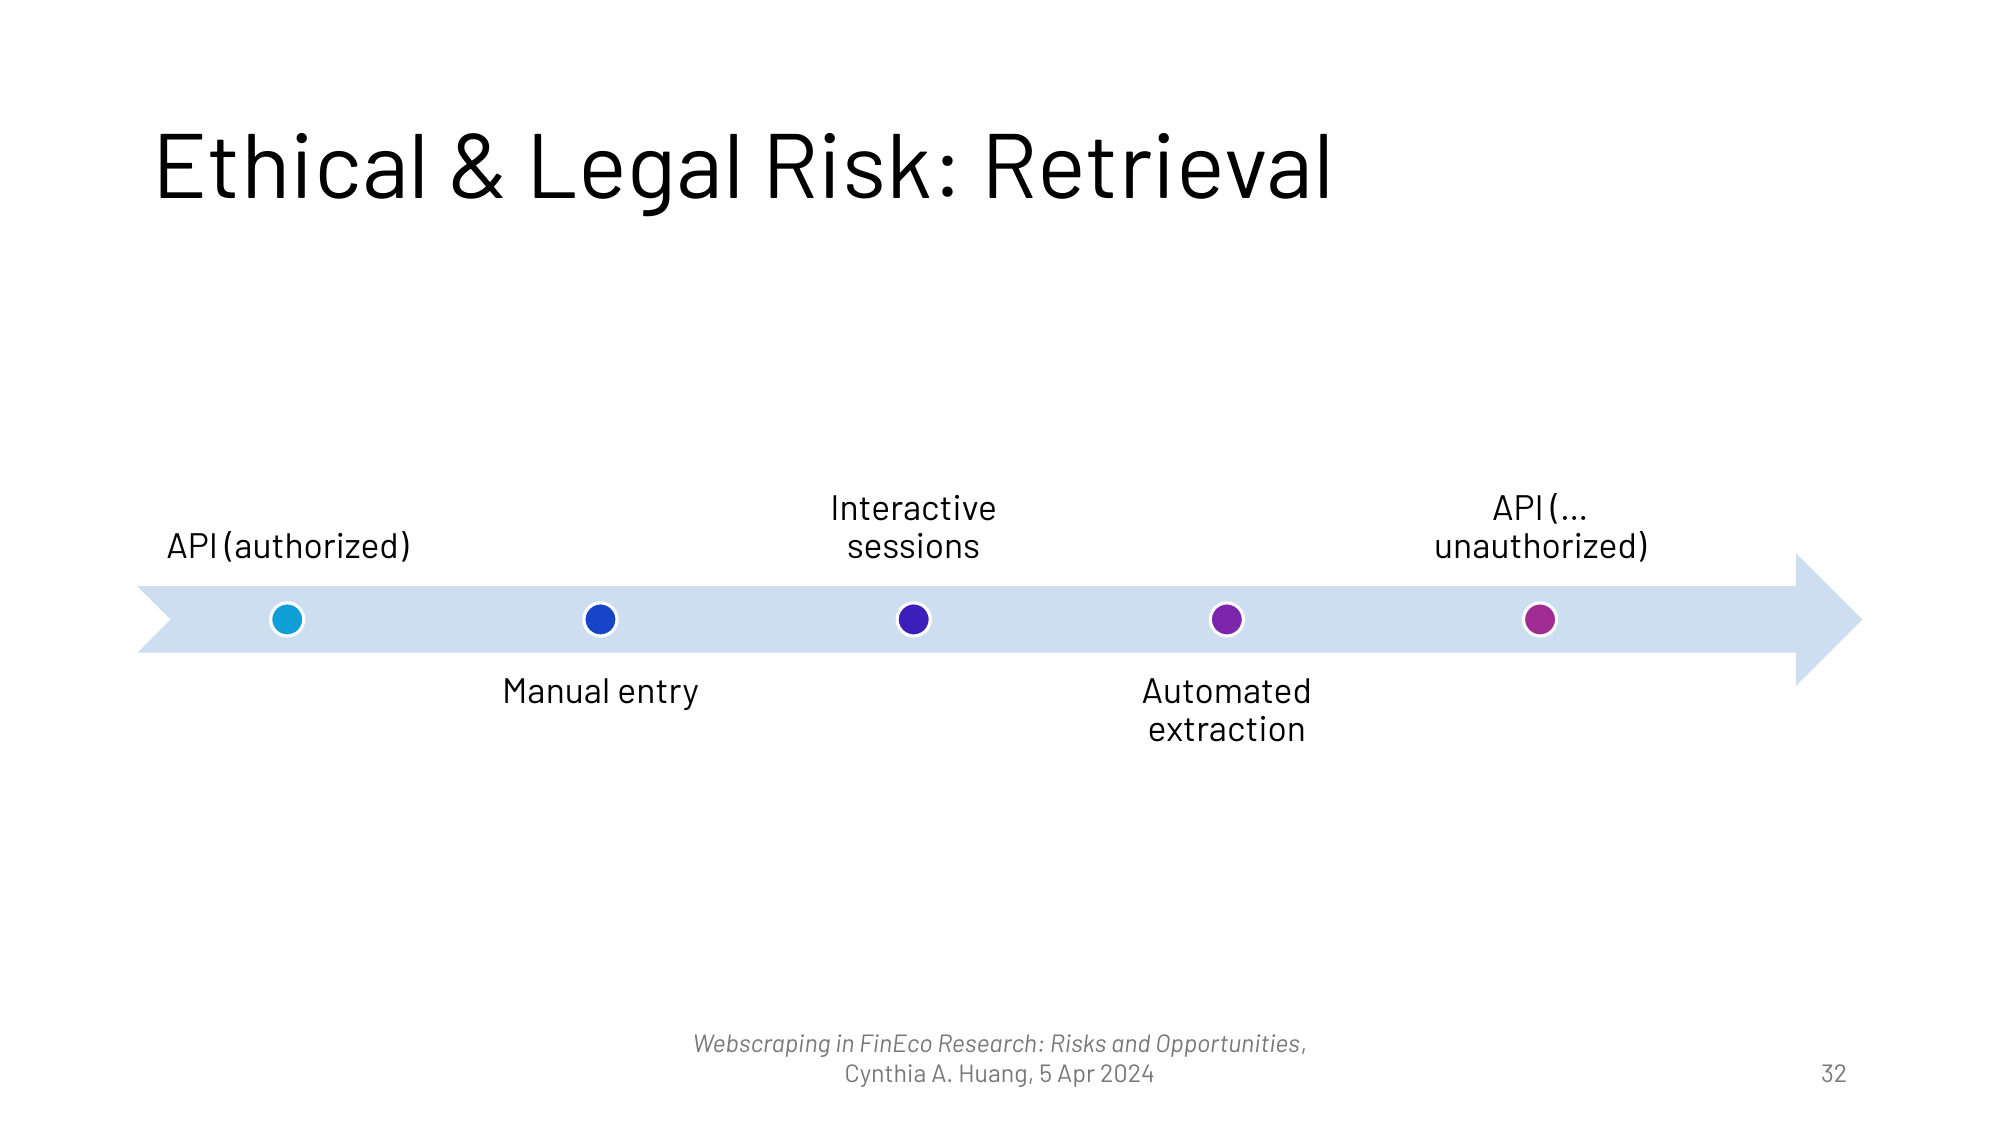

# Ethical & Legal Risk: Retrieval
API (authorized)
Manual entry
Interactive sessions
Automated extraction
API (…unauthorized)
Webscraping in FinEco Research: Risks and Opportunities, Cynthia A. Huang, 5 Apr 2024

32